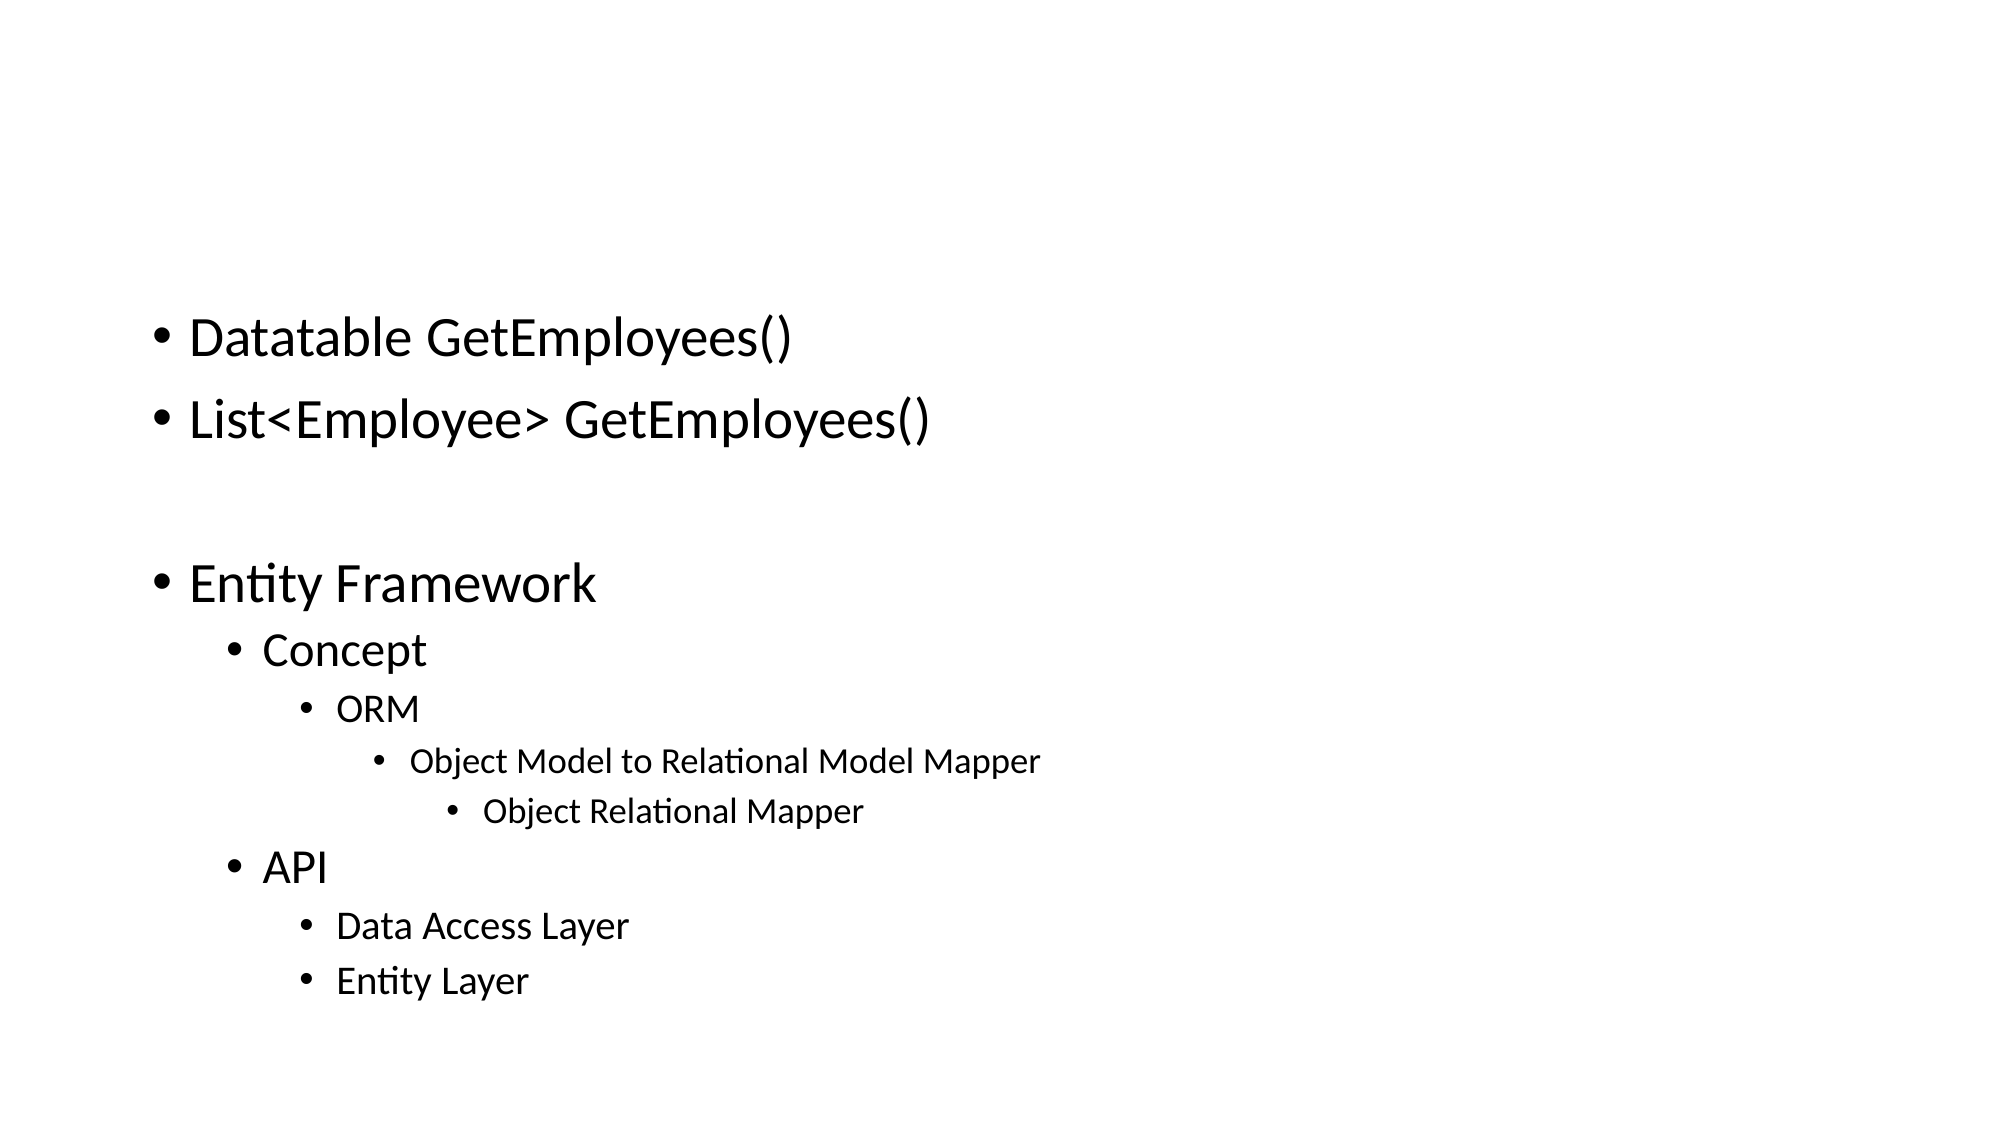

#
Datatable GetEmployees()
List<Employee> GetEmployees()

Entity Framework
Concept
ORM
Object Model to Relational Model Mapper
Object Relational Mapper
API
Data Access Layer
Entity Layer